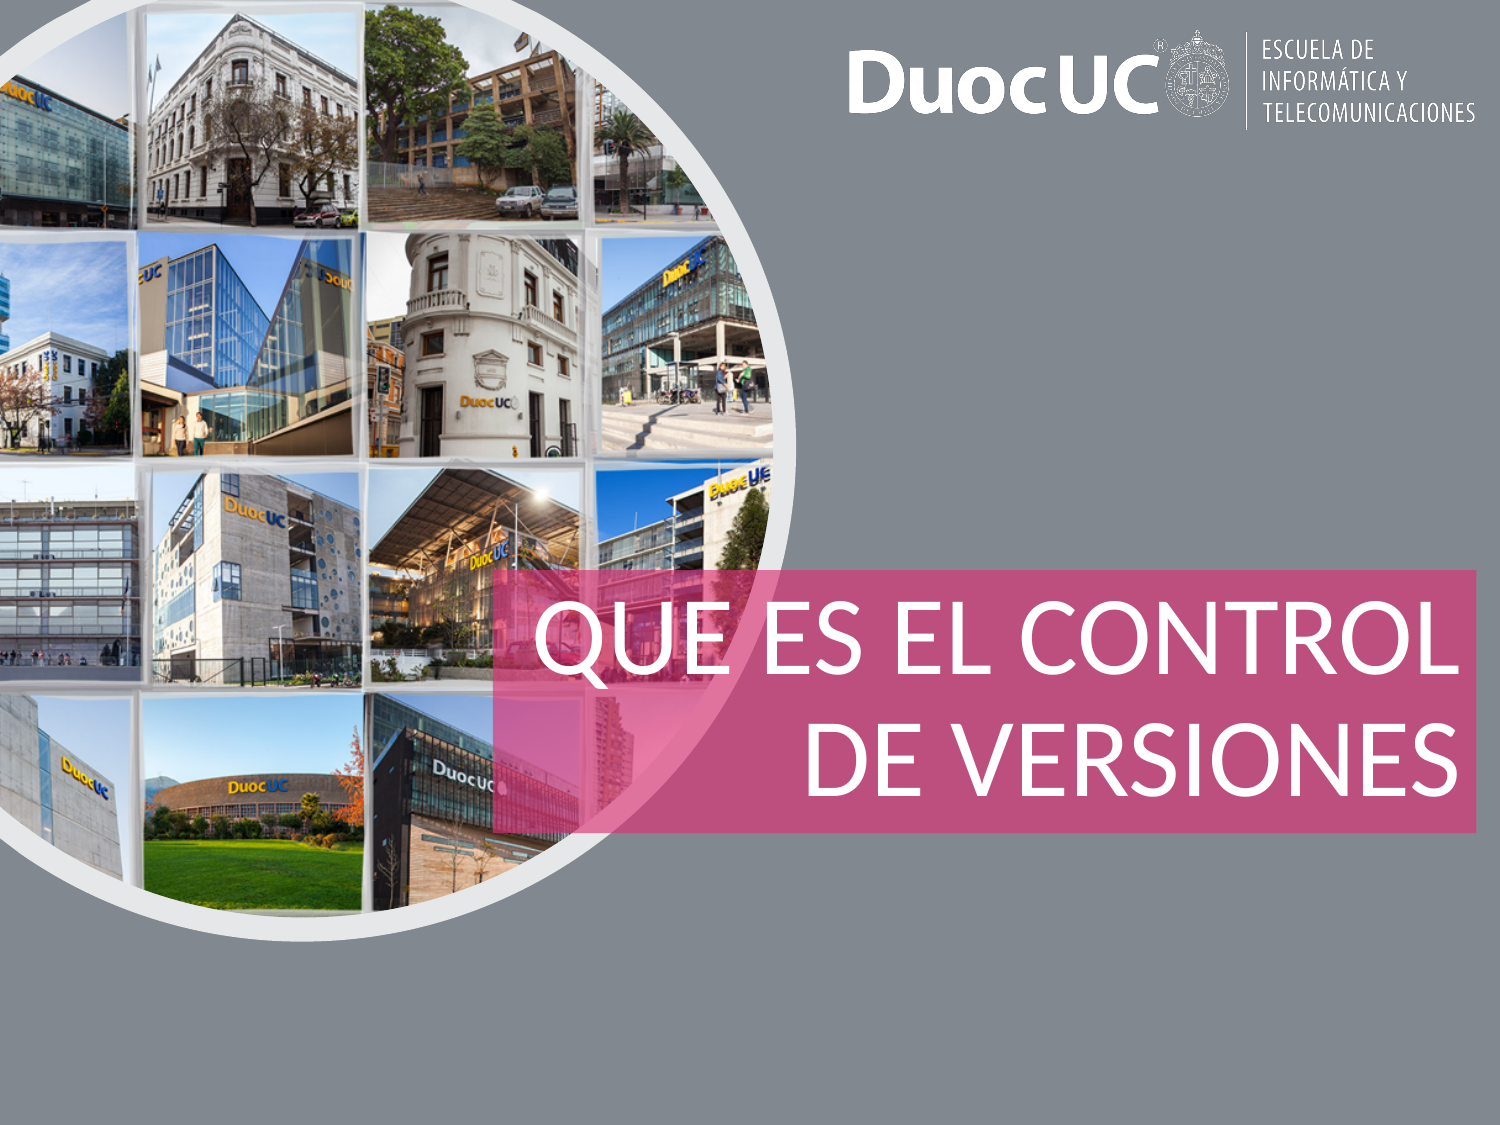

# QUE ES EL CONTROL DE VERSIONES